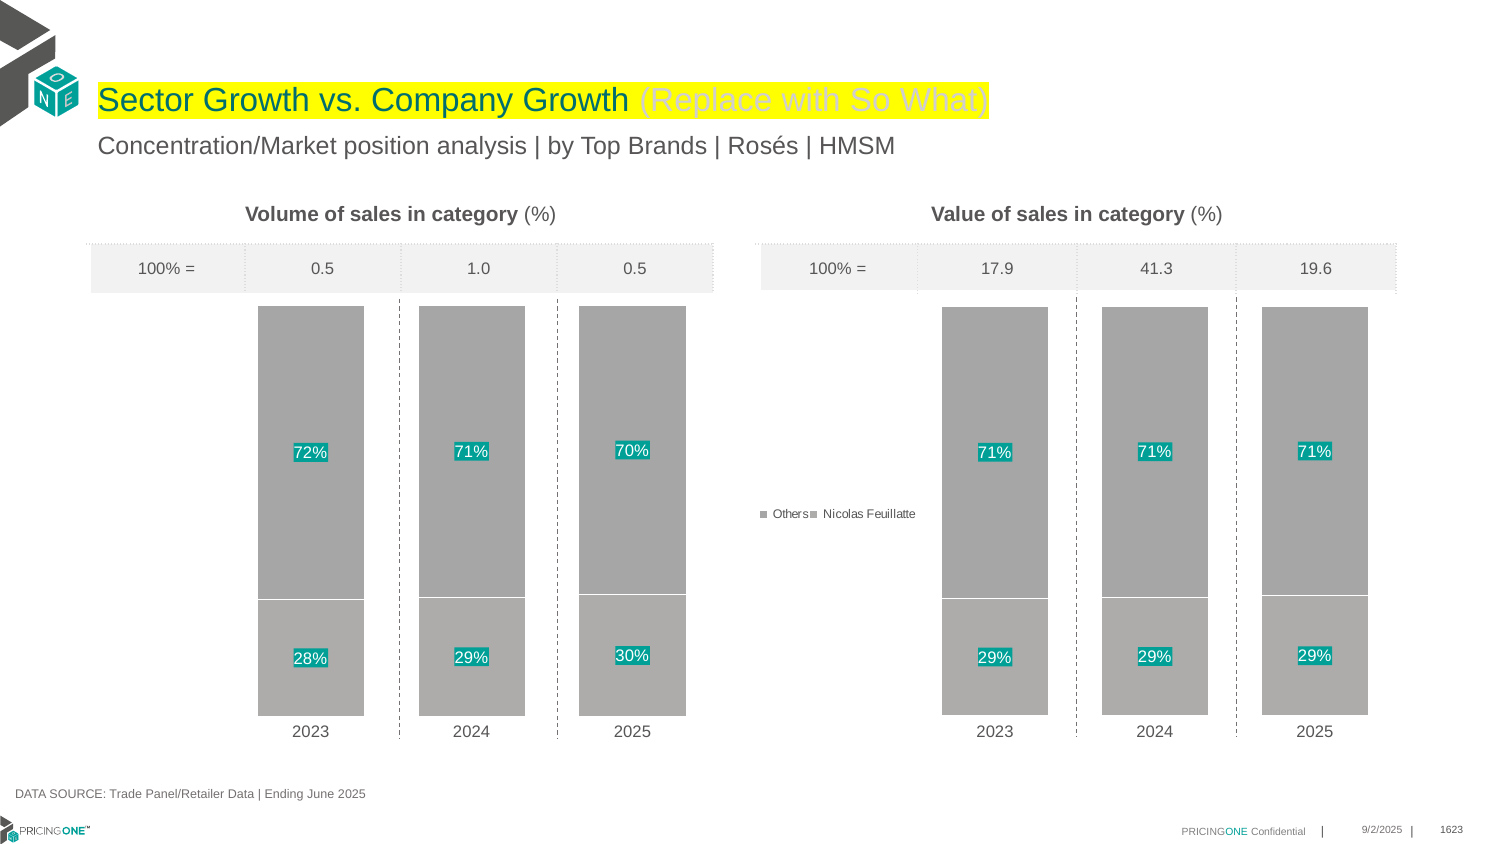

# Sector Growth vs. Company Growth (Replace with So What)
Concentration/Market position analysis | by Top Brands | Rosés | HMSM
| Volume of sales in category (%) |  |  |  |
| --- | --- | --- | --- |
| 100% = | 0.5 | 1.0 | 0.5 |
| Value of sales in category (%) |  |  |  |
| --- | --- | --- | --- |
| 100% = | 17.9 | 41.3 | 19.6 |

### Chart

| Category | Nicolas Feuillatte | Others |
|---|---|---|
| 2023 | 0.2847100407249256 | 0.7152899592750744 |
| 2024 | 0.28977733347020734 | 0.7102226665297926 |
| 2025 | 0.2961866028610201 | 0.70381339713898 |

### Chart

| Category | Nicolas Feuillatte | Others |
|---|---|---|
| 2023 | 0.286487982826692 | 0.713512017173308 |
| 2024 | 0.28934548777269226 | 0.7106545122273078 |
| 2025 | 0.2929028430570507 | 0.7070971569429493 |
DATA SOURCE: Trade Panel/Retailer Data | Ending June 2025

9/2/2025
1623